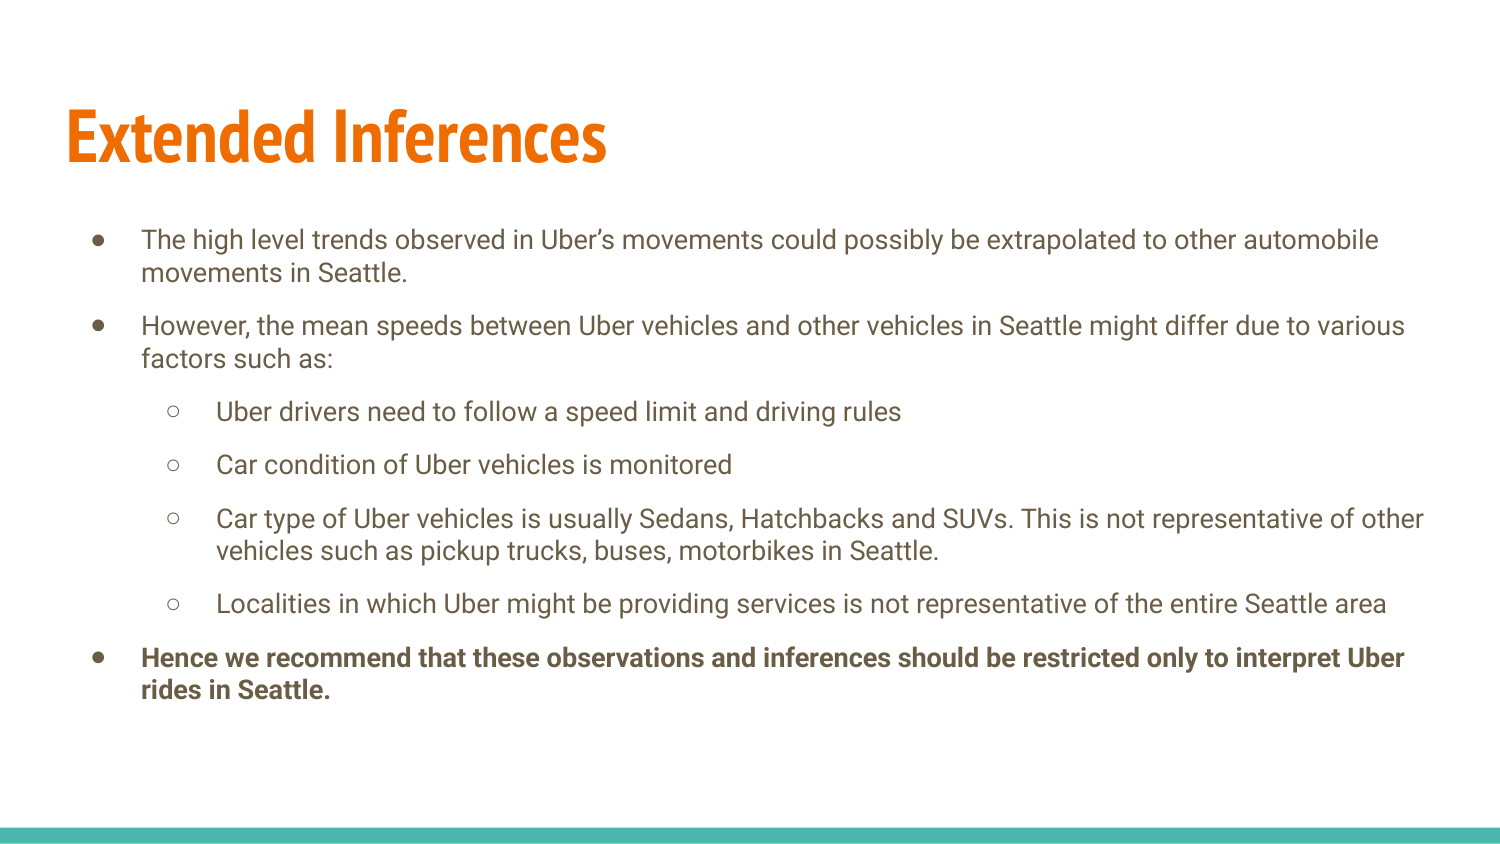

# Extended Inferences
The high level trends observed in Uber’s movements could possibly be extrapolated to other automobile movements in Seattle.
However, the mean speeds between Uber vehicles and other vehicles in Seattle might differ due to various factors such as:
Uber drivers need to follow a speed limit and driving rules
Car condition of Uber vehicles is monitored
Car type of Uber vehicles is usually Sedans, Hatchbacks and SUVs. This is not representative of other vehicles such as pickup trucks, buses, motorbikes in Seattle.
Localities in which Uber might be providing services is not representative of the entire Seattle area
Hence we recommend that these observations and inferences should be restricted only to interpret Uber rides in Seattle.